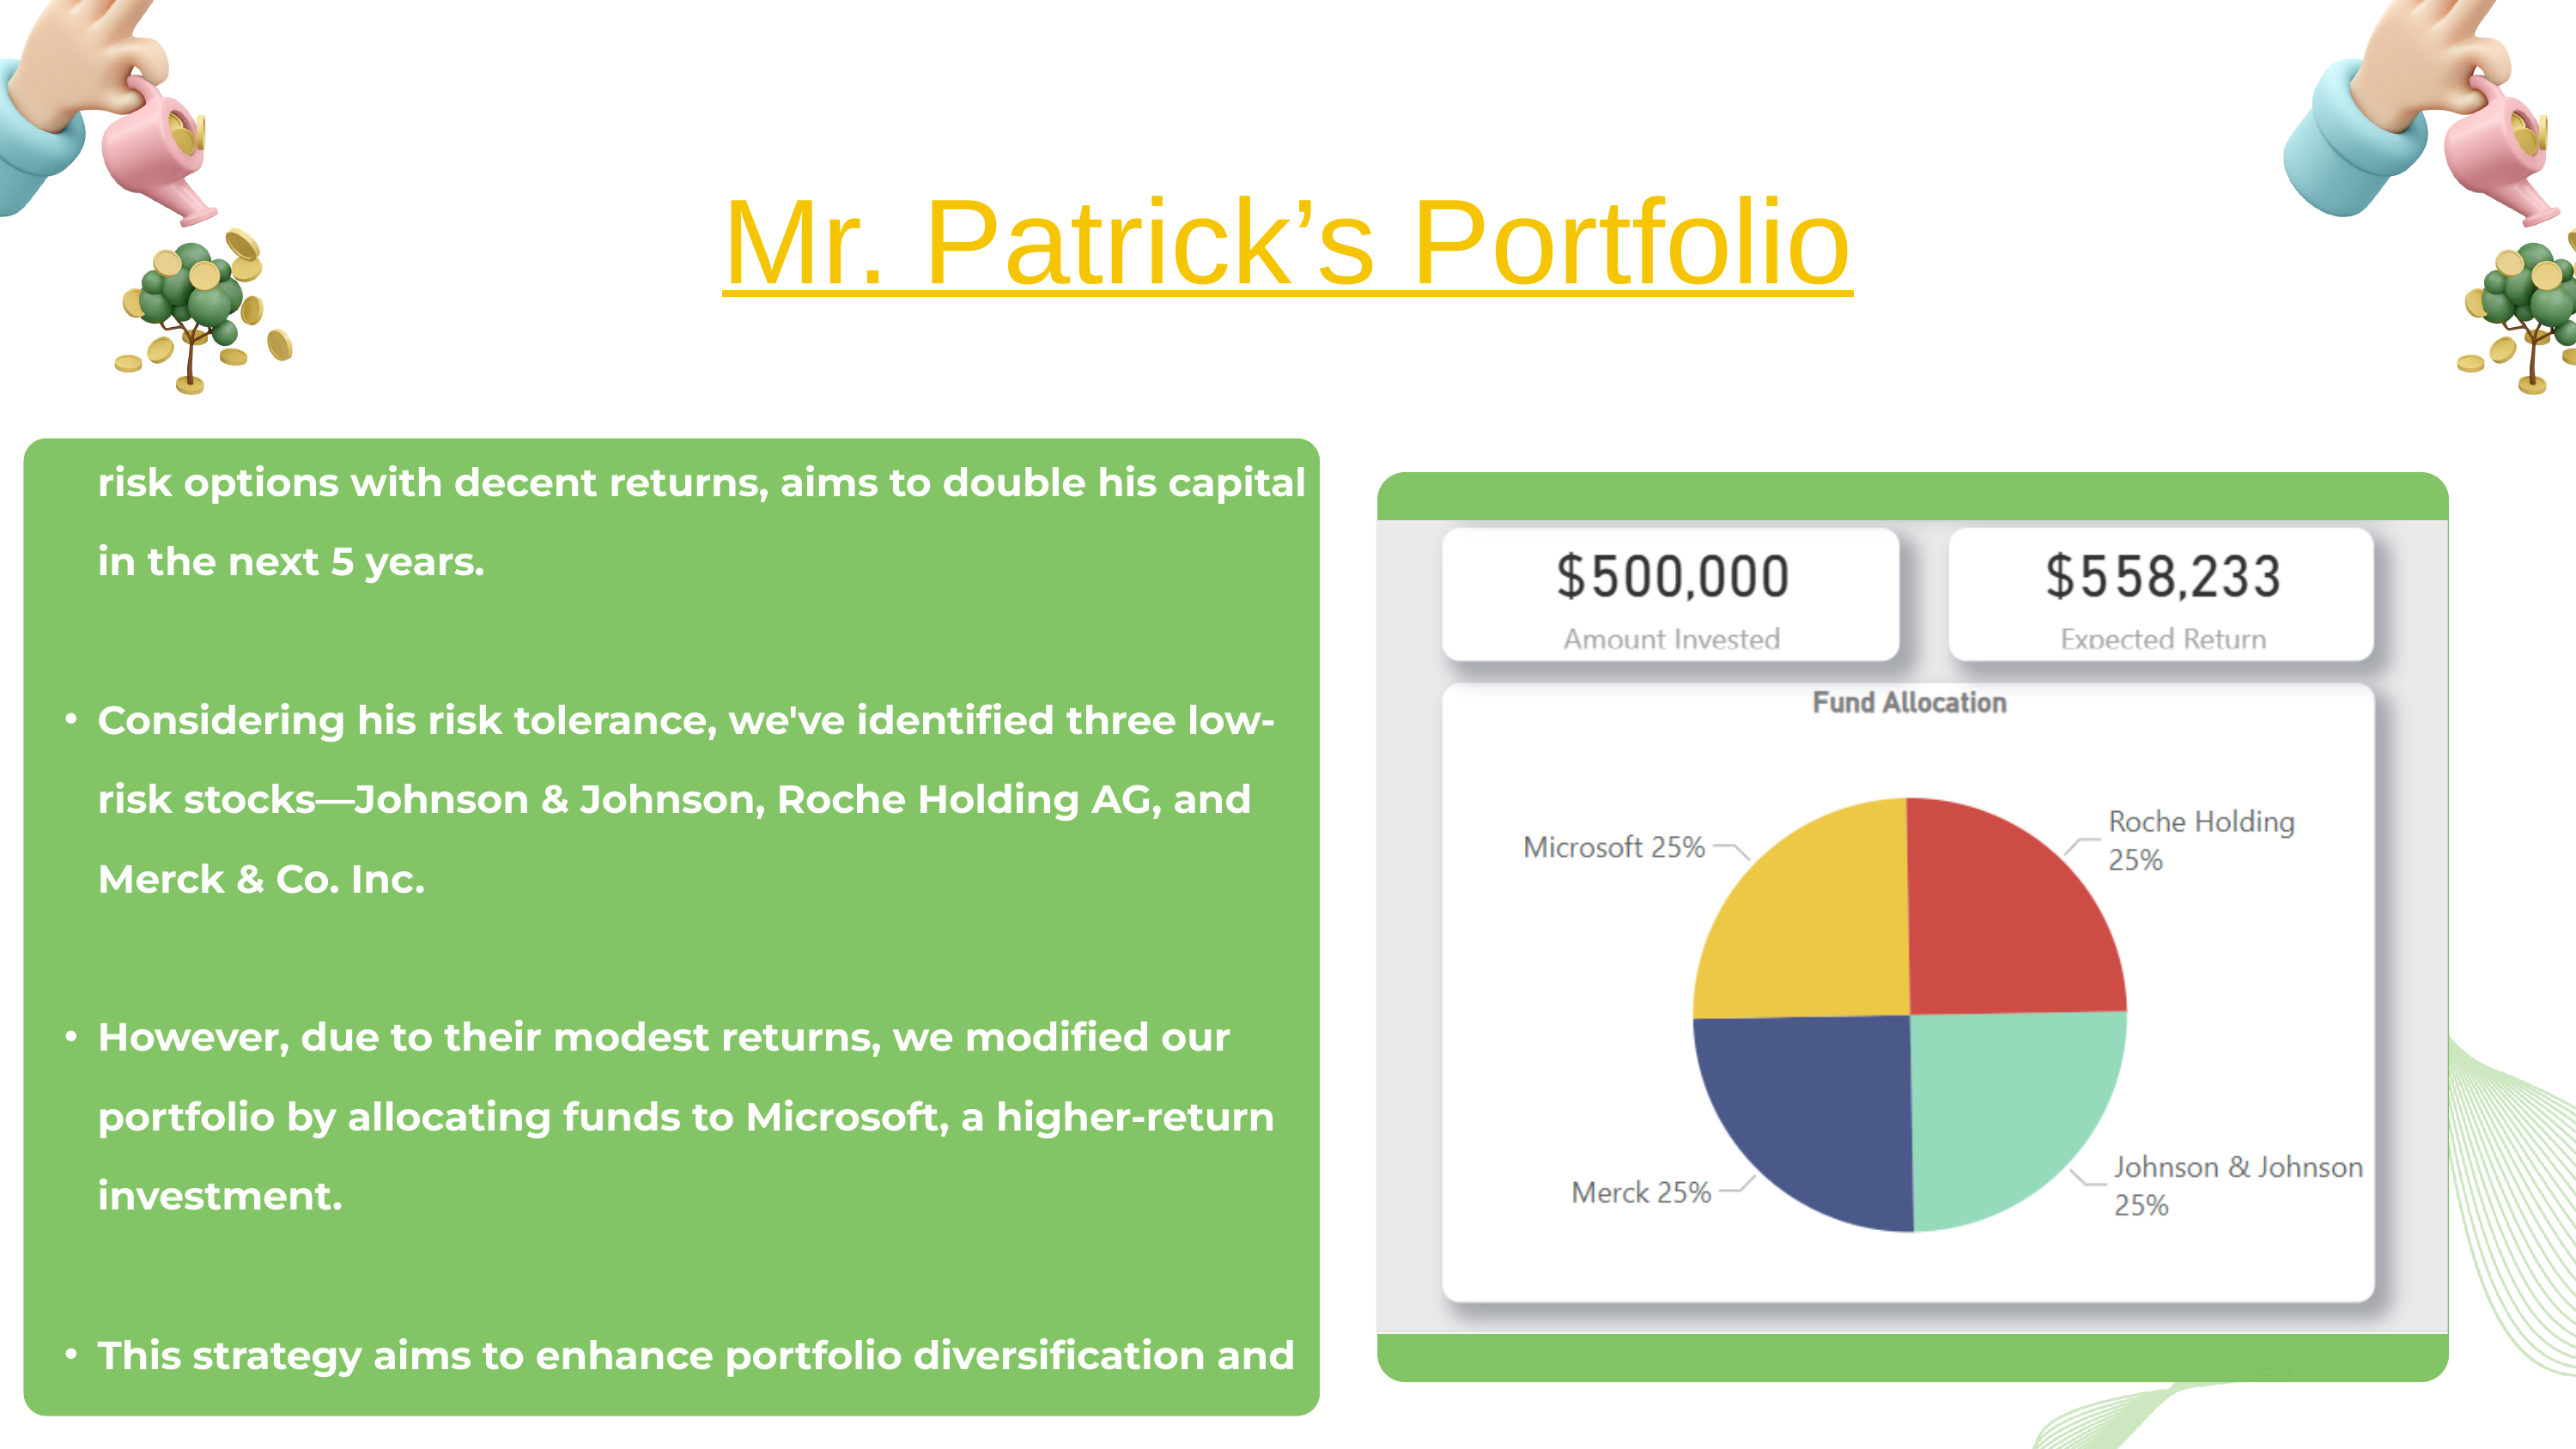

Mr. Patrick’s Portfolio

Mr. Patrick Jyenger, a conservative investor seeking low-risk options with decent returns, aims to double his capital in the next 5 years.

Considering his risk tolerance, we've identified three low-risk stocks—Johnson & Johnson, Roche Holding AG, and Merck & Co. Inc.

However, due to their modest returns, we modified our portfolio by allocating funds to Microsoft, a higher-return investment.

This strategy aims to enhance portfolio diversification and overall returns.